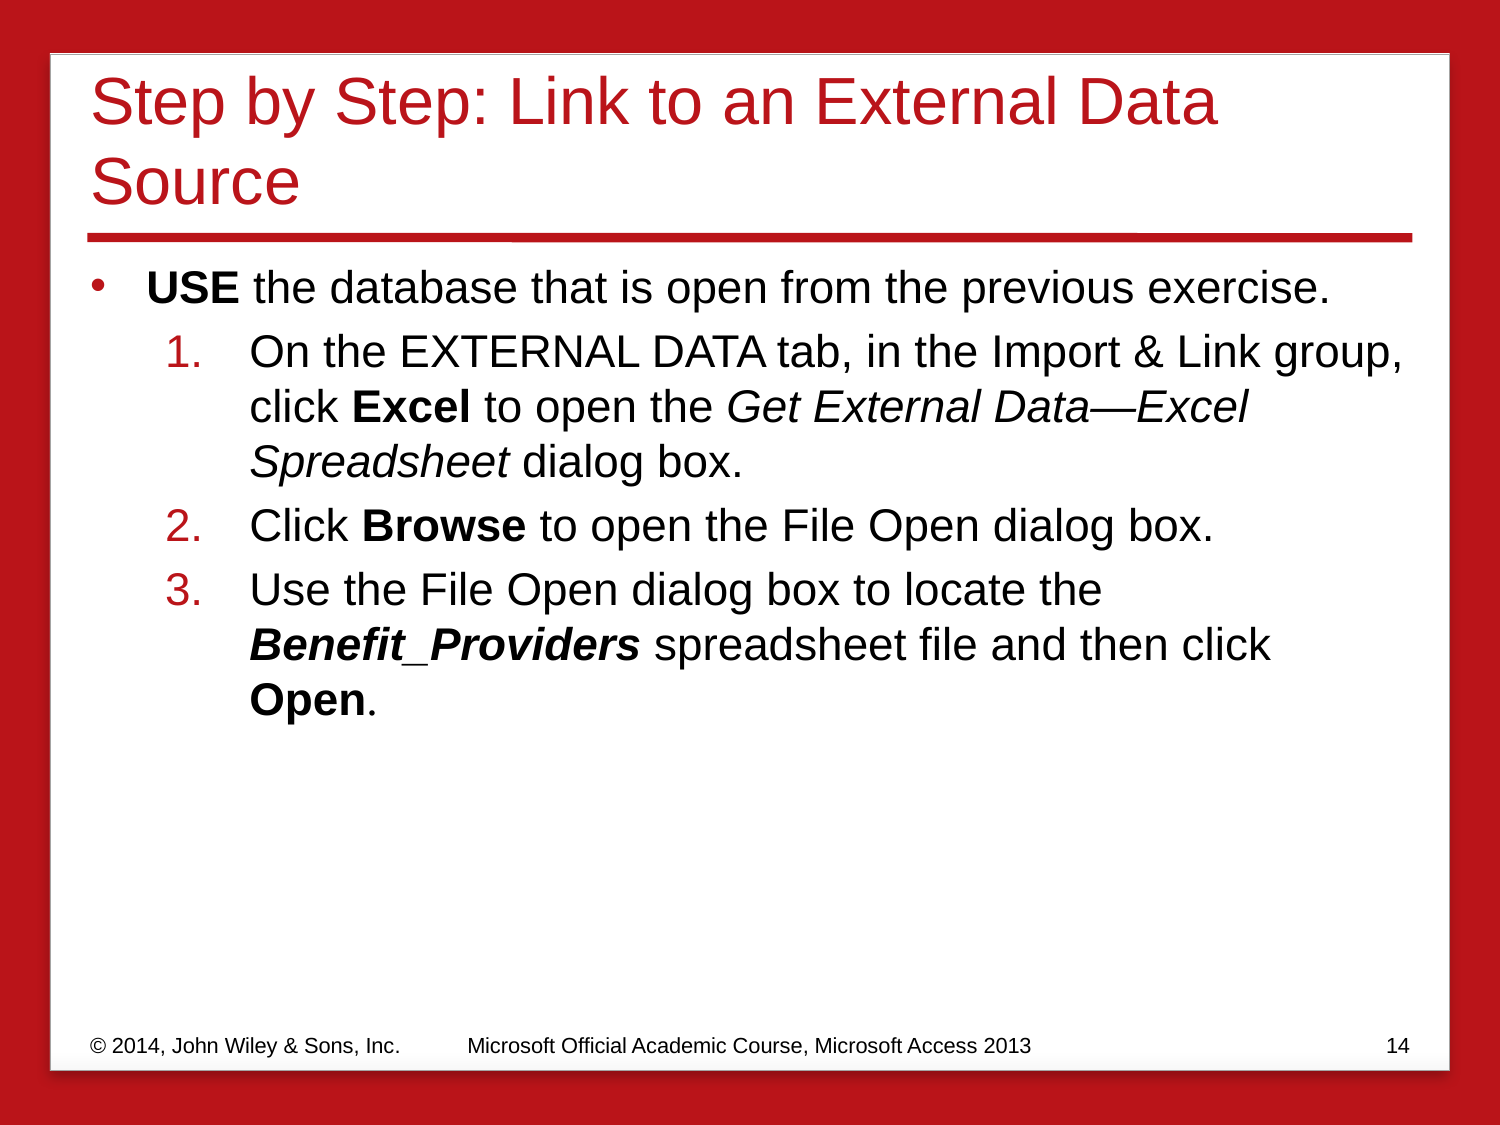

# Step by Step: Link to an External Data Source
USE the database that is open from the previous exercise.
On the EXTERNAL DATA tab, in the Import & Link group, click Excel to open the Get External Data—Excel Spreadsheet dialog box.
Click Browse to open the File Open dialog box.
Use the File Open dialog box to locate the Benefit_Providers spreadsheet file and then click Open.
© 2014, John Wiley & Sons, Inc.
Microsoft Official Academic Course, Microsoft Access 2013
14